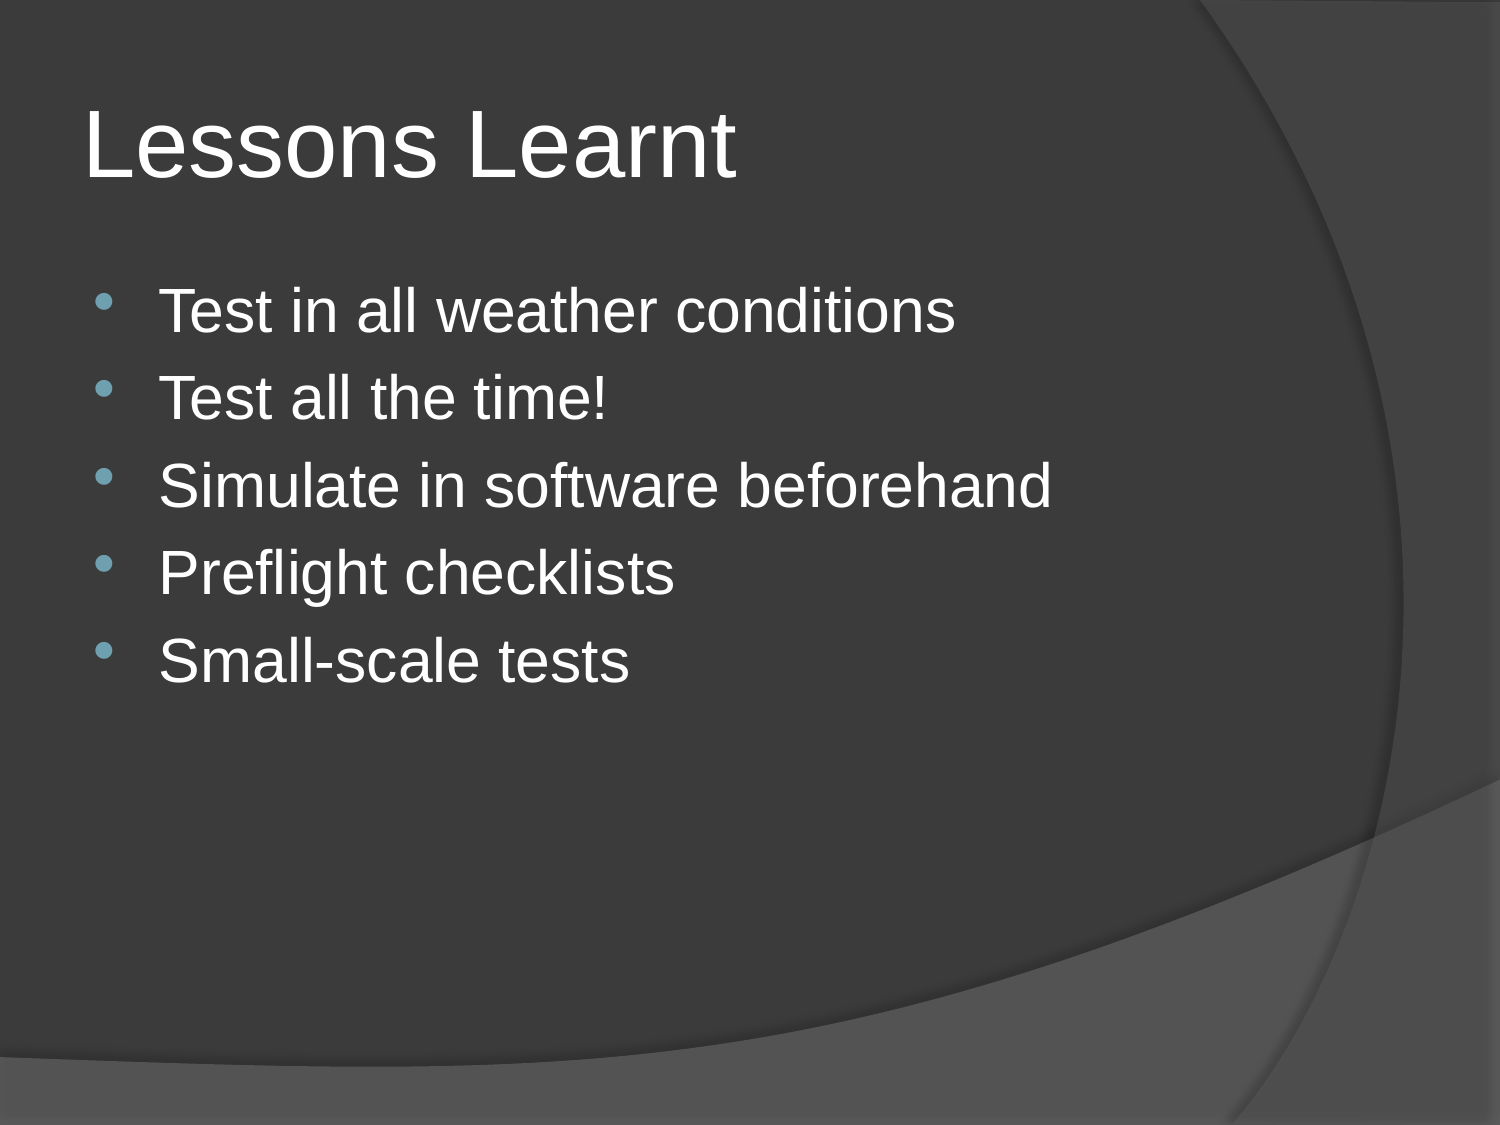

# Lessons Learnt
Test in all weather conditions
Test all the time!
Simulate in software beforehand
Preflight checklists
Small-scale tests